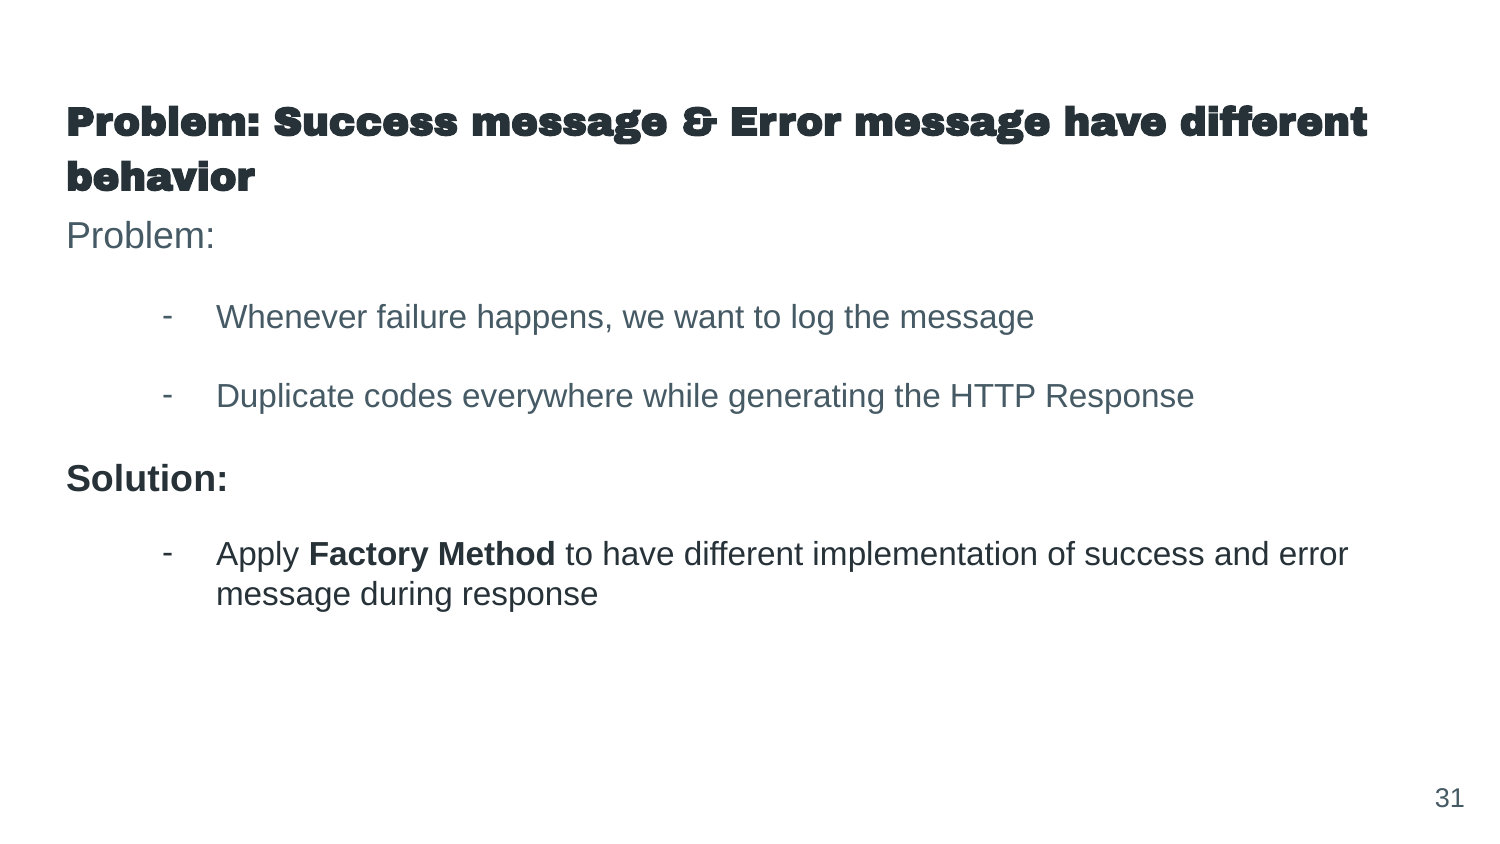

# Problem: Success message & Error message have different behavior
Problem:
Whenever failure happens, we want to log the message
Duplicate codes everywhere while generating the HTTP Response
Solution:
Apply Factory Method to have different implementation of success and error message during response
31